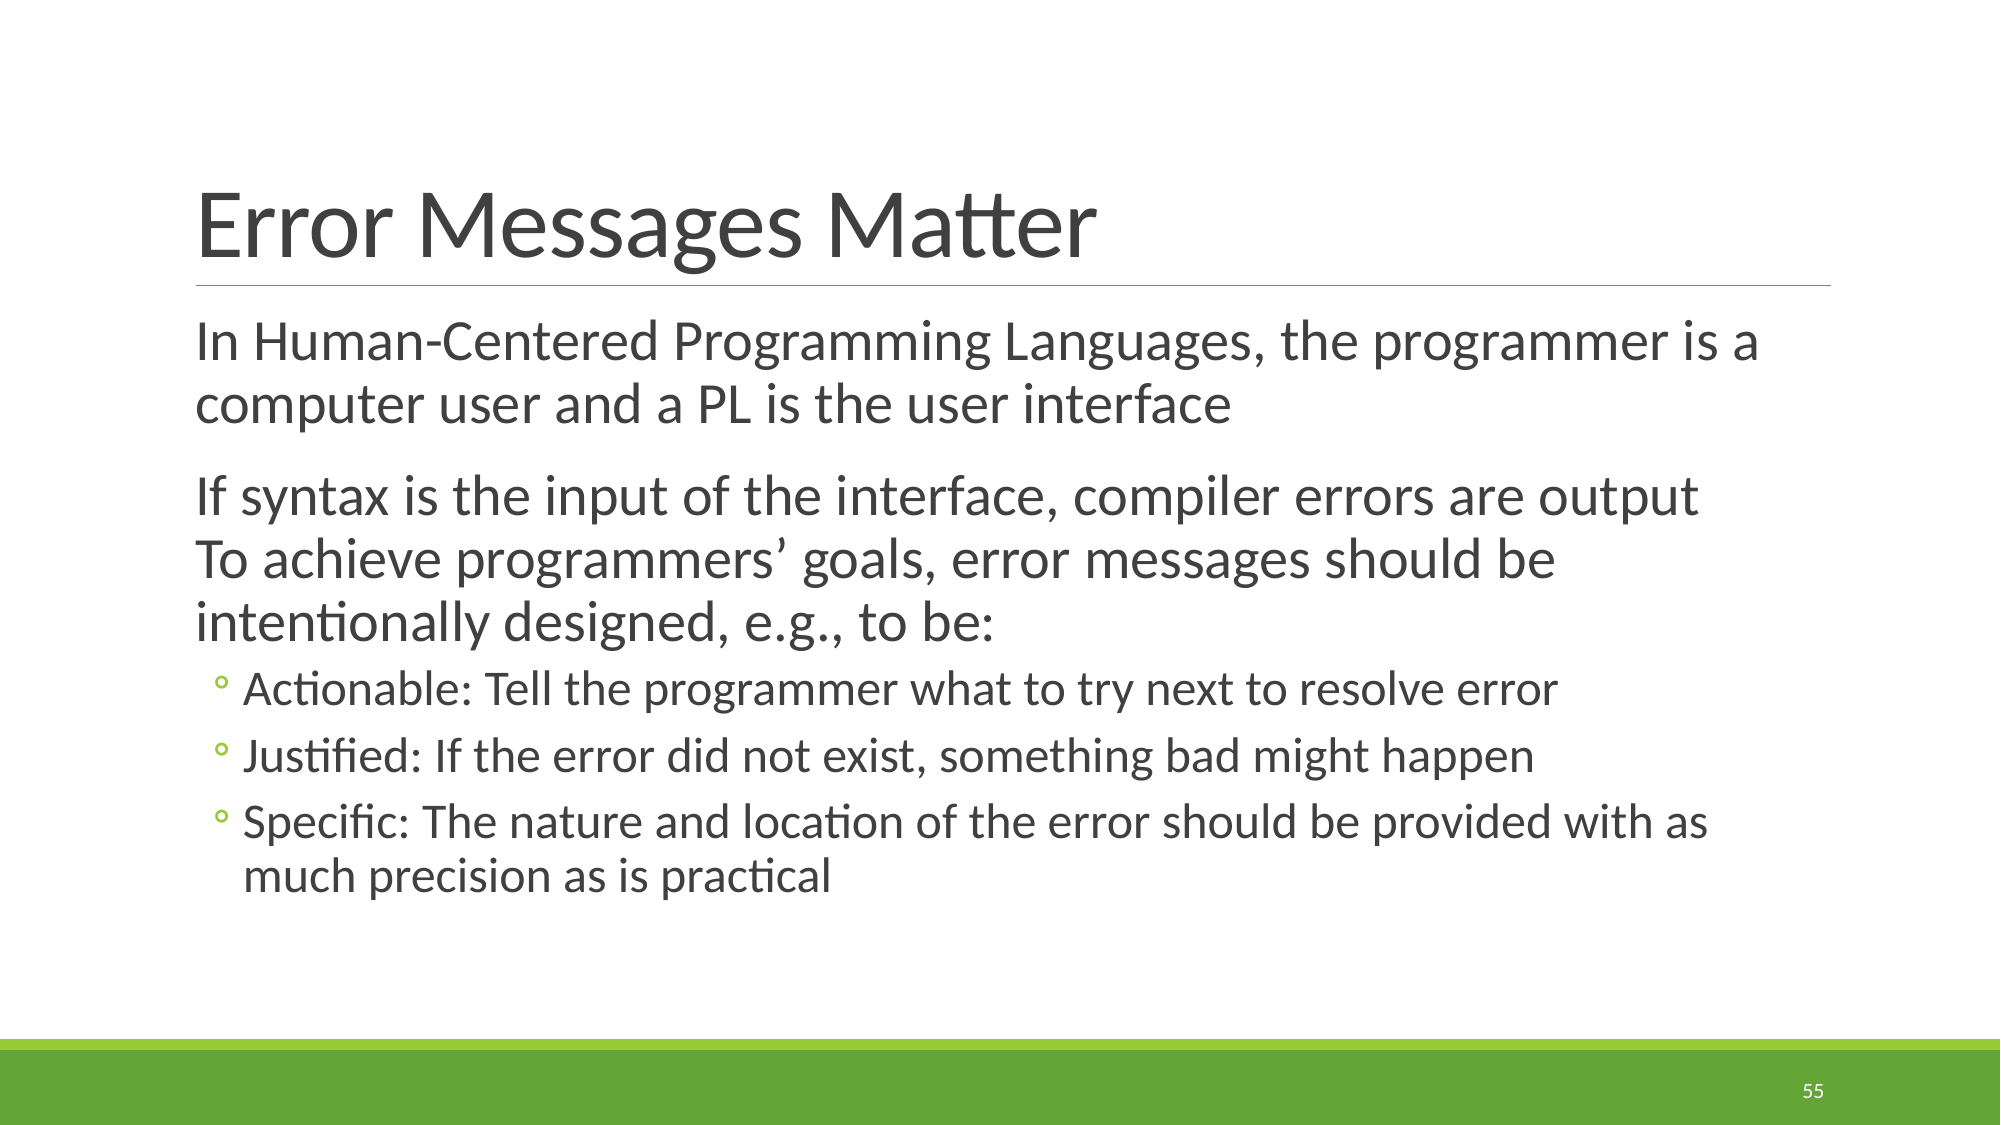

# Error Messages Matter
In Human-Centered Programming Languages, the programmer is a computer user and a PL is the user interface
If syntax is the input of the interface, compiler errors are output
To achieve programmers’ goals, error messages should be intentionally designed, e.g., to be:
Actionable: Tell the programmer what to try next to resolve error
Justified: If the error did not exist, something bad might happen
Specific: The nature and location of the error should be provided with as much precision as is practical

55